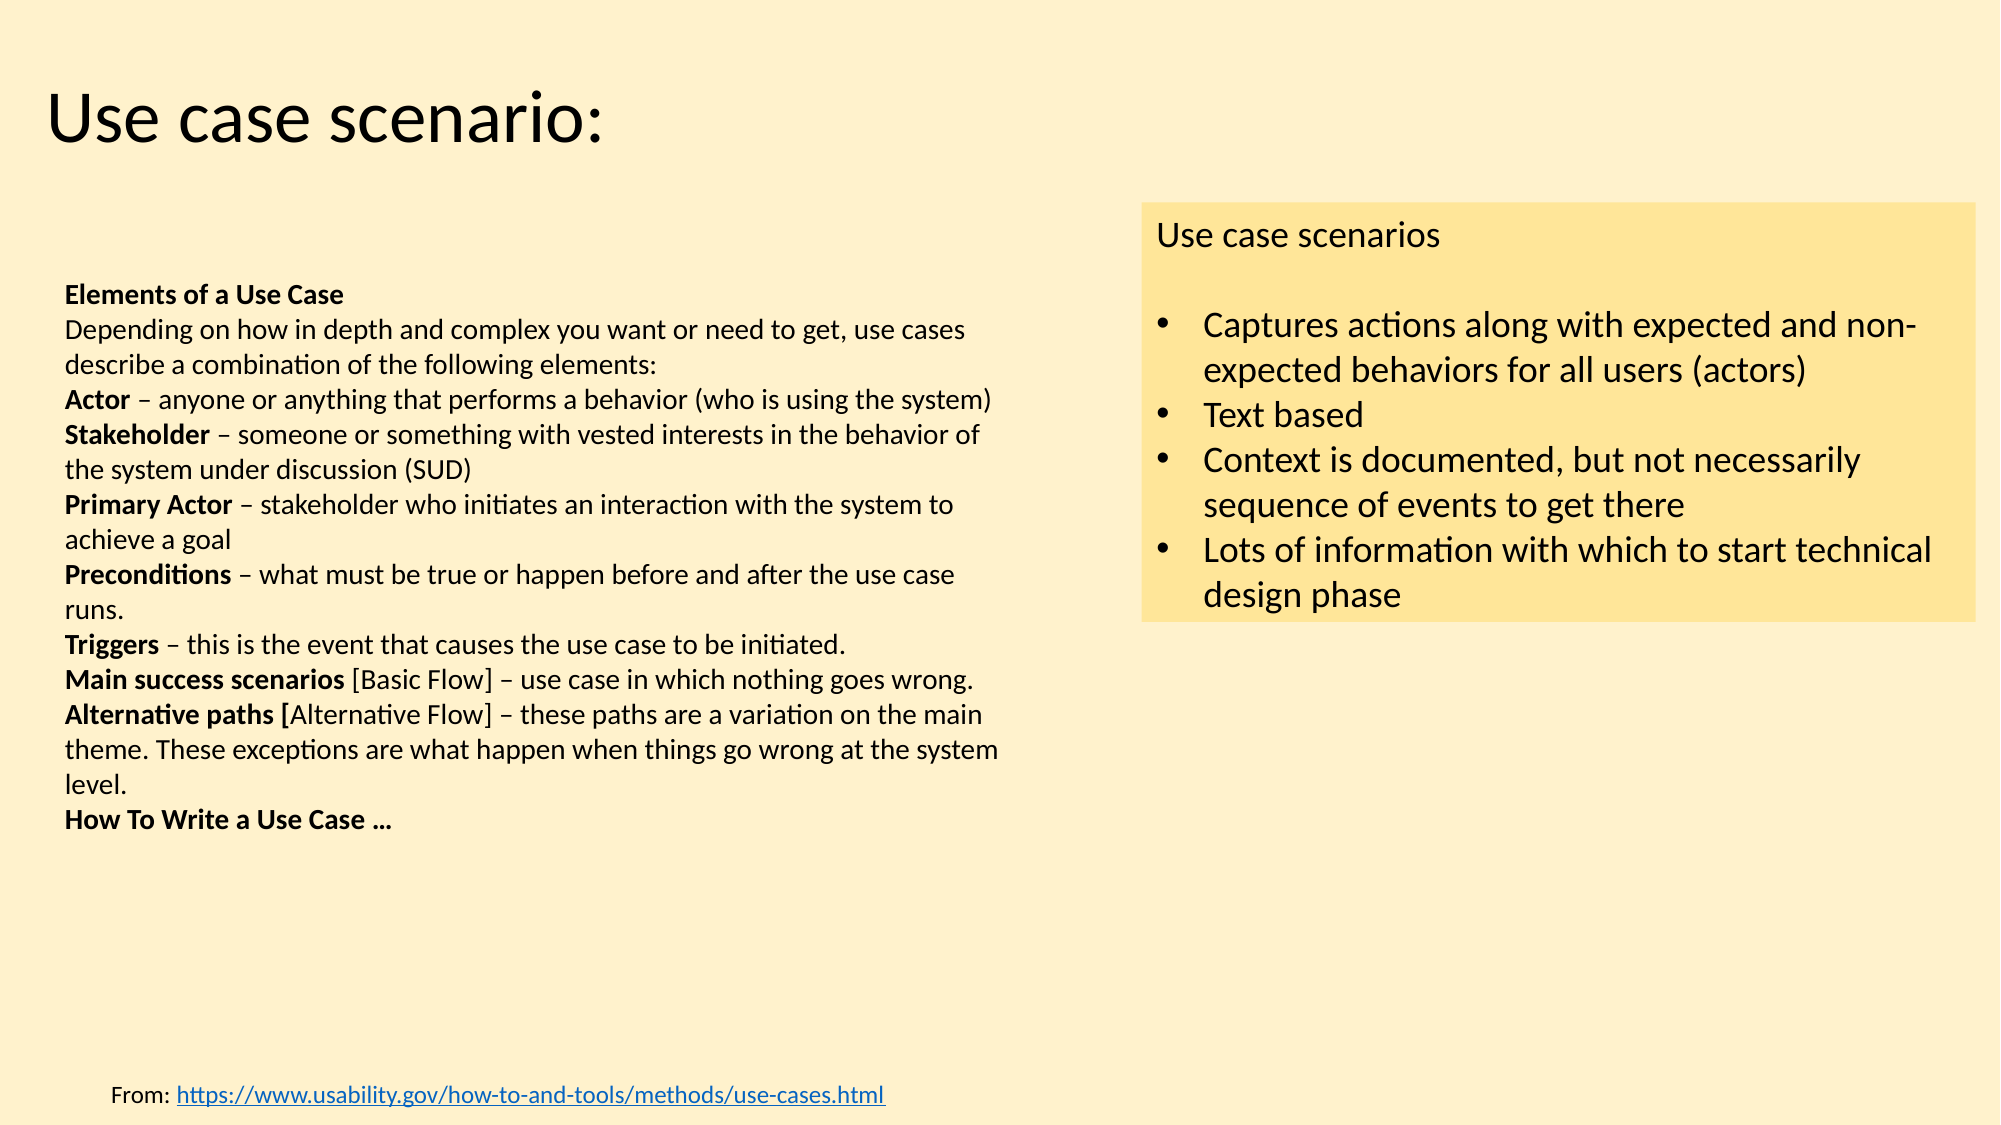

# Use case scenario:
Use case scenarios

Captures actions along with expected and non-expected behaviors for all users (actors)
Text based
Context is documented, but not necessarily sequence of events to get there
Lots of information with which to start technical design phase
Elements of a Use Case
Depending on how in depth and complex you want or need to get, use cases describe a combination of the following elements:
Actor – anyone or anything that performs a behavior (who is using the system)
Stakeholder – someone or something with vested interests in the behavior of the system under discussion (SUD)
Primary Actor – stakeholder who initiates an interaction with the system to achieve a goal
Preconditions – what must be true or happen before and after the use case runs.
Triggers – this is the event that causes the use case to be initiated.
Main success scenarios [Basic Flow] – use case in which nothing goes wrong.
Alternative paths [Alternative Flow] – these paths are a variation on the main theme. These exceptions are what happen when things go wrong at the system level.
How To Write a Use Case …
From: https://www.usability.gov/how-to-and-tools/methods/use-cases.html